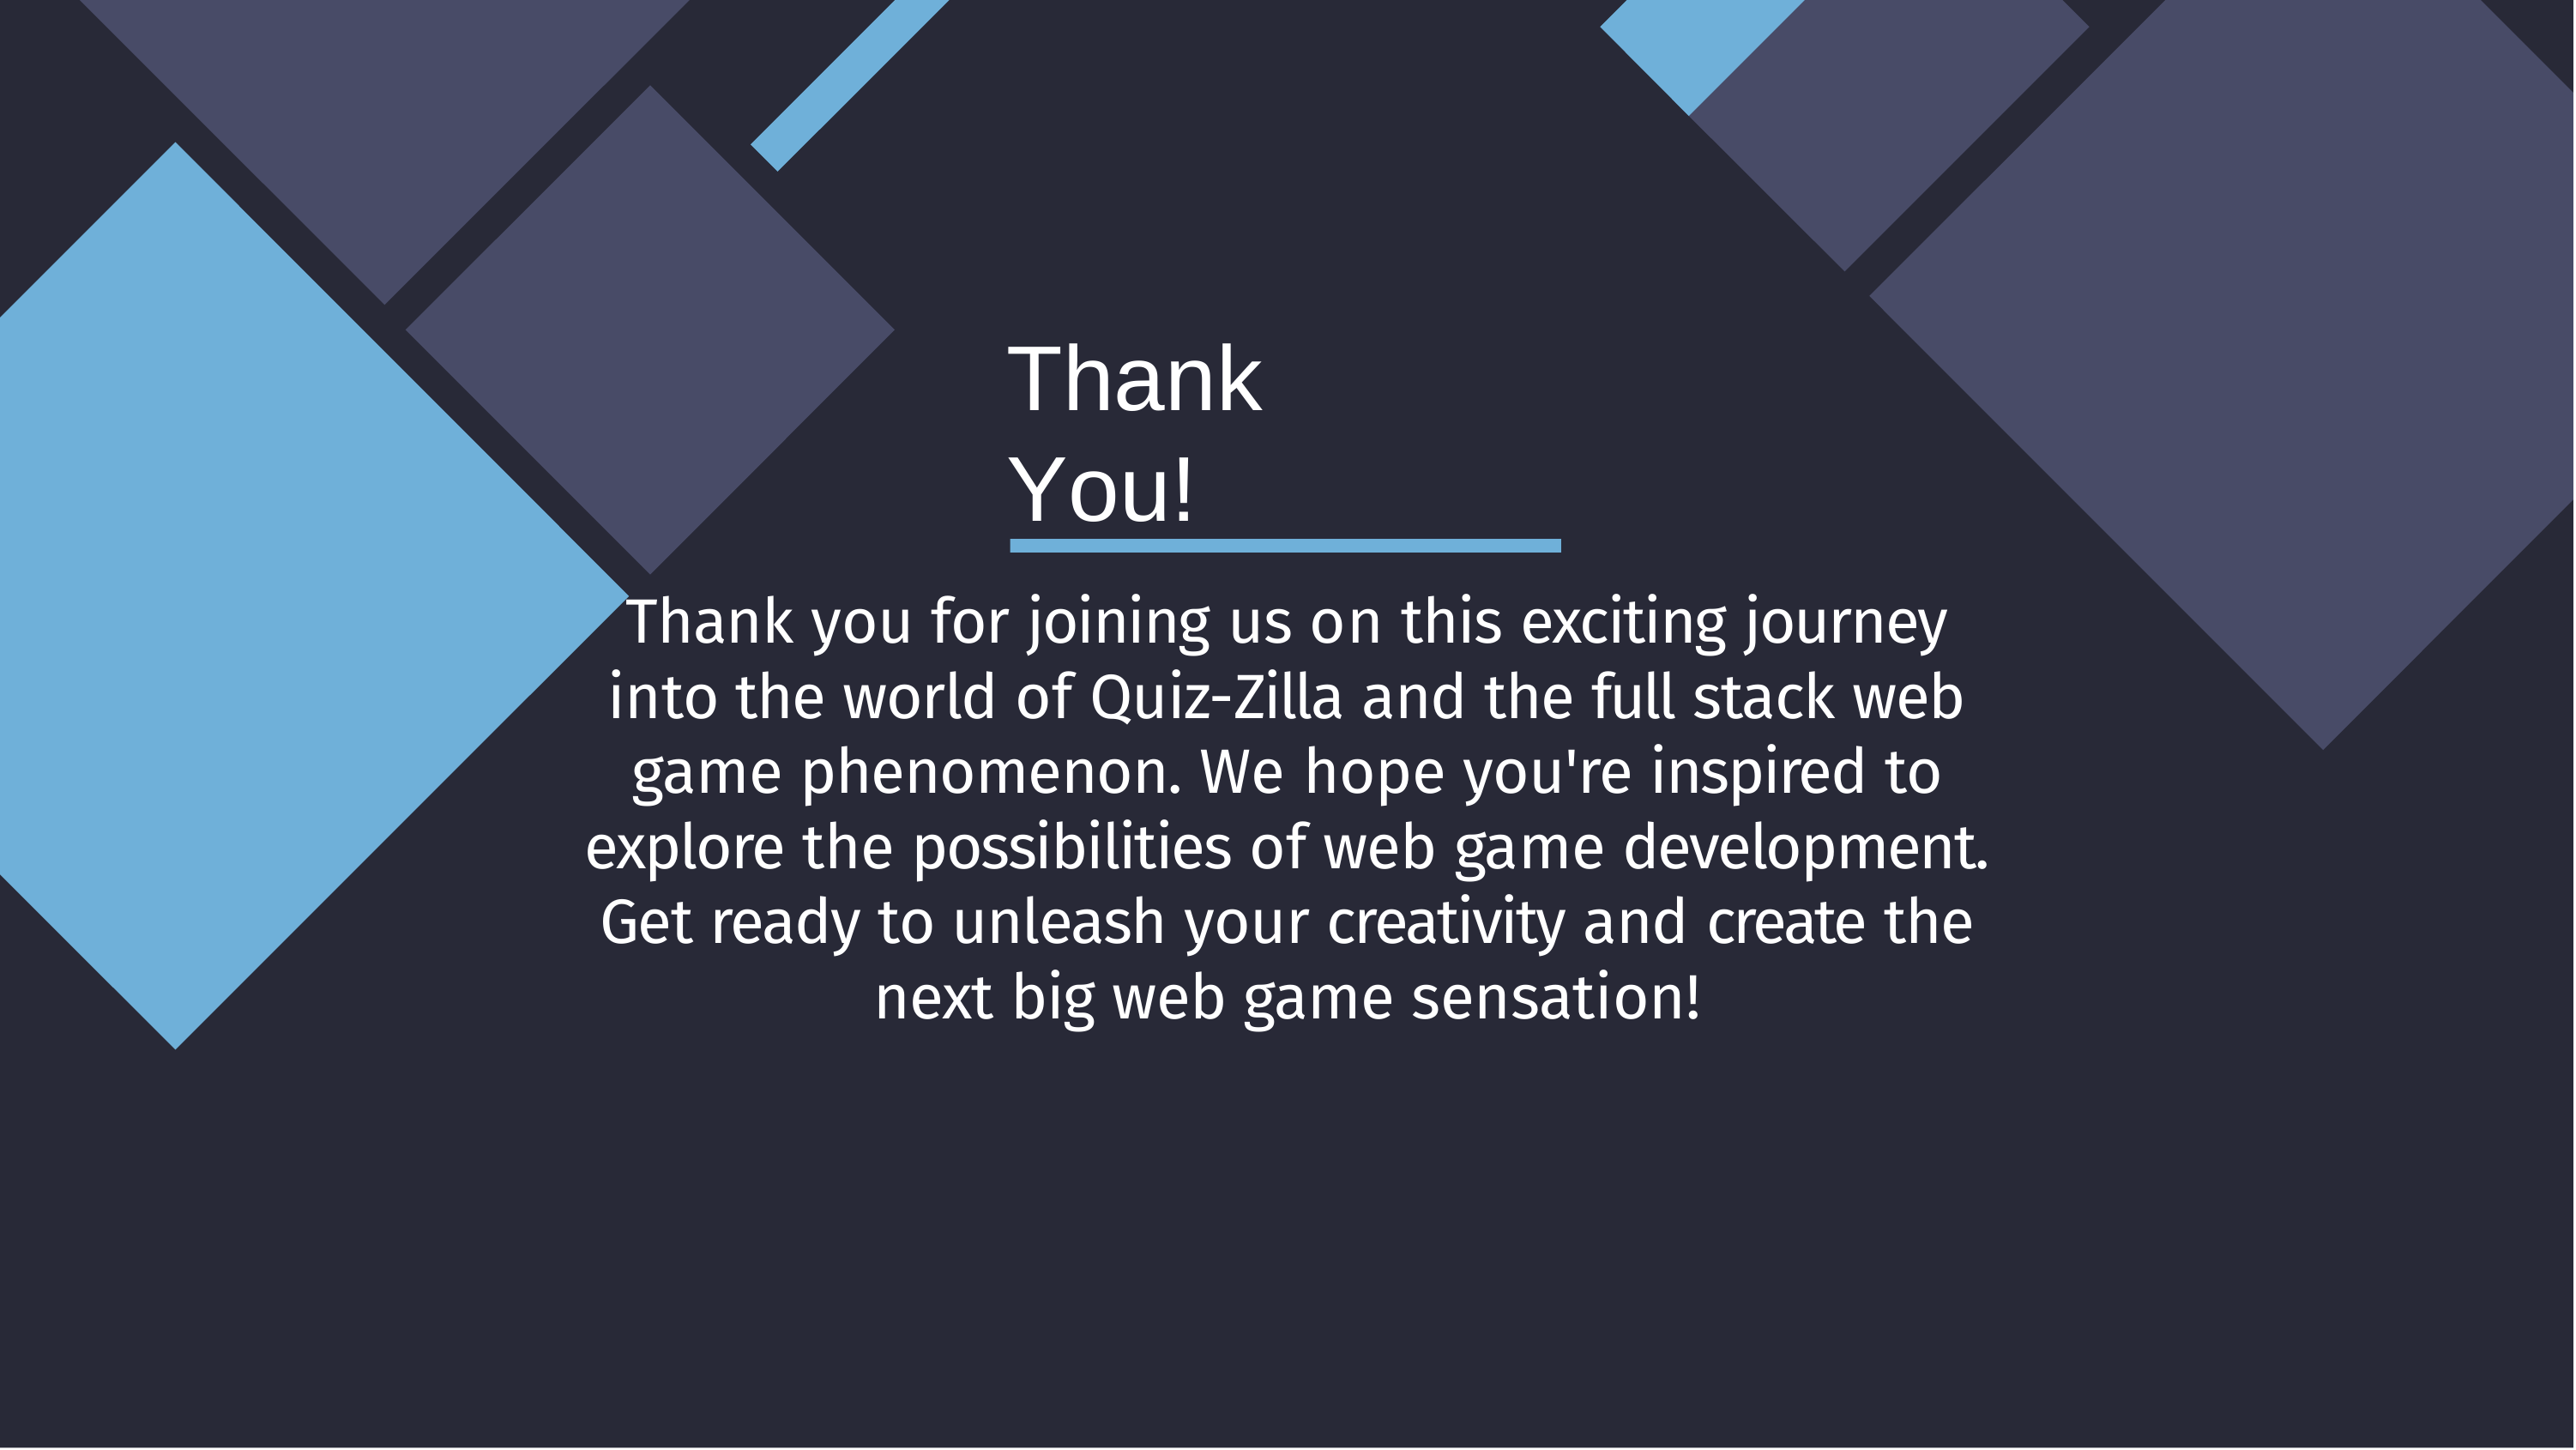

# Thank You!

Thank you for joining us on this exciting journey into the world of Quiz-Zilla and the full stack web game phenomenon. We hope you're inspired to explore the possibilities of web game development. Get ready to unleash your creativity and create the next big web game sensation!